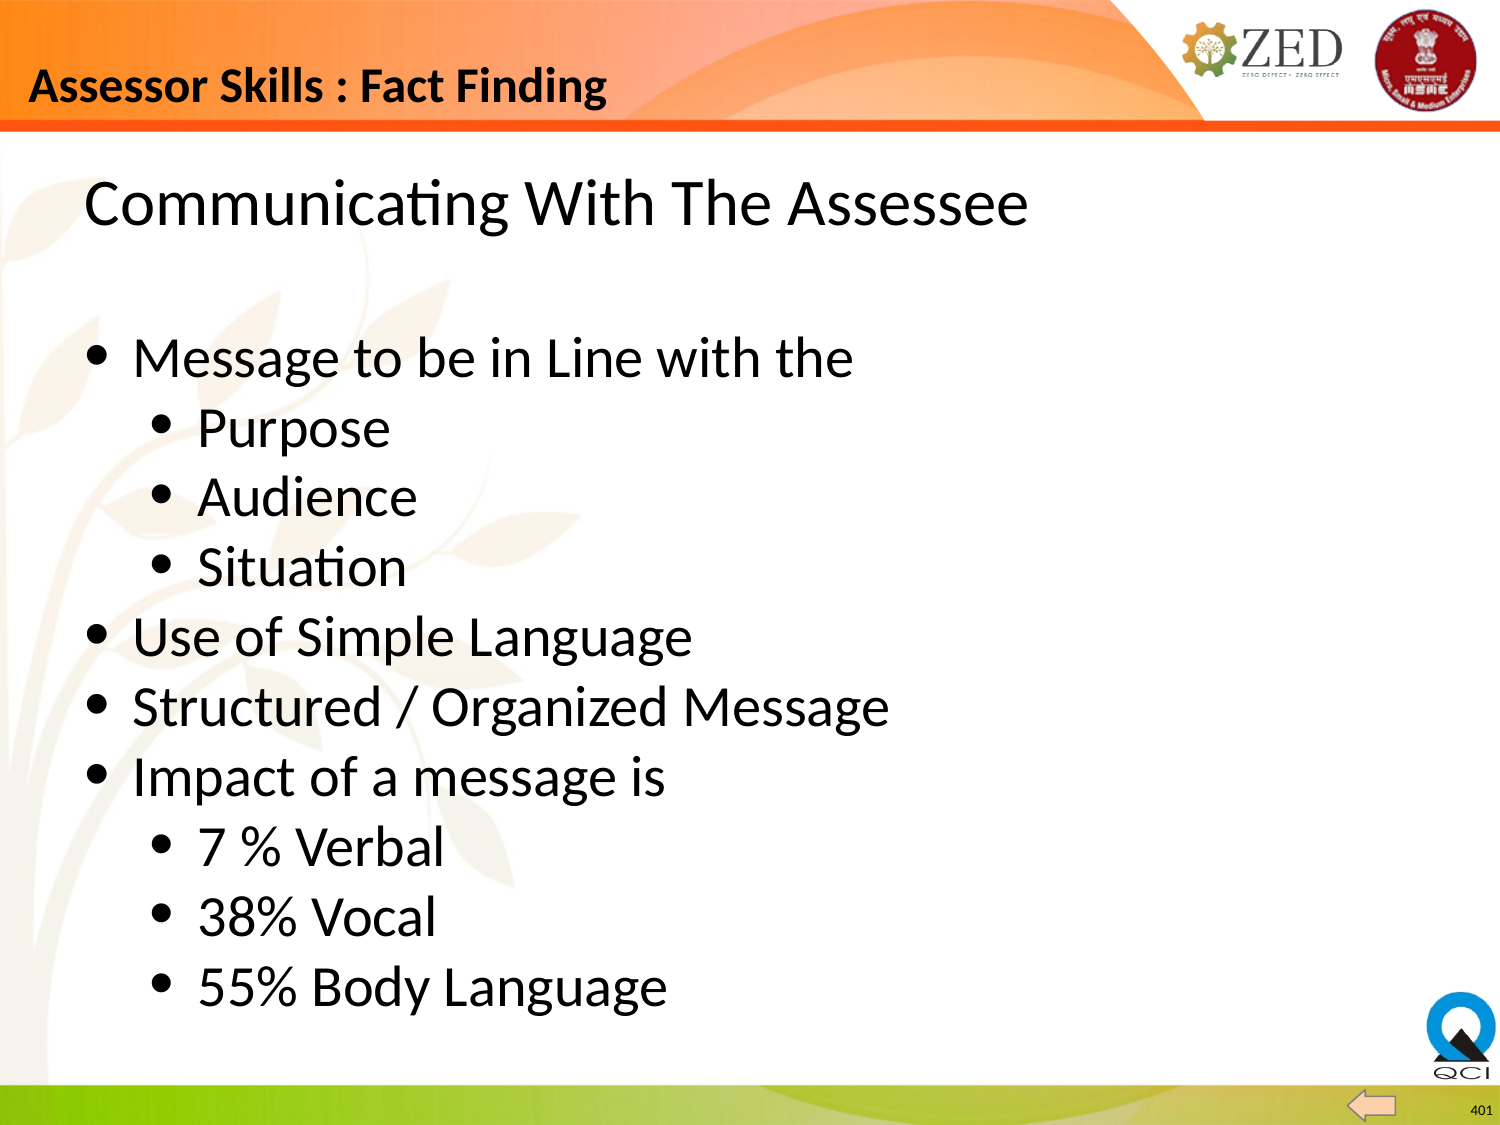

# Assessor Skills : Fact Finding
Communicating With The Assessee

Message to be in Line with the
Purpose
Audience
Situation
Use of Simple Language
Structured / Organized Message
Impact of a message is
7 % Verbal
38% Vocal
55% Body Language